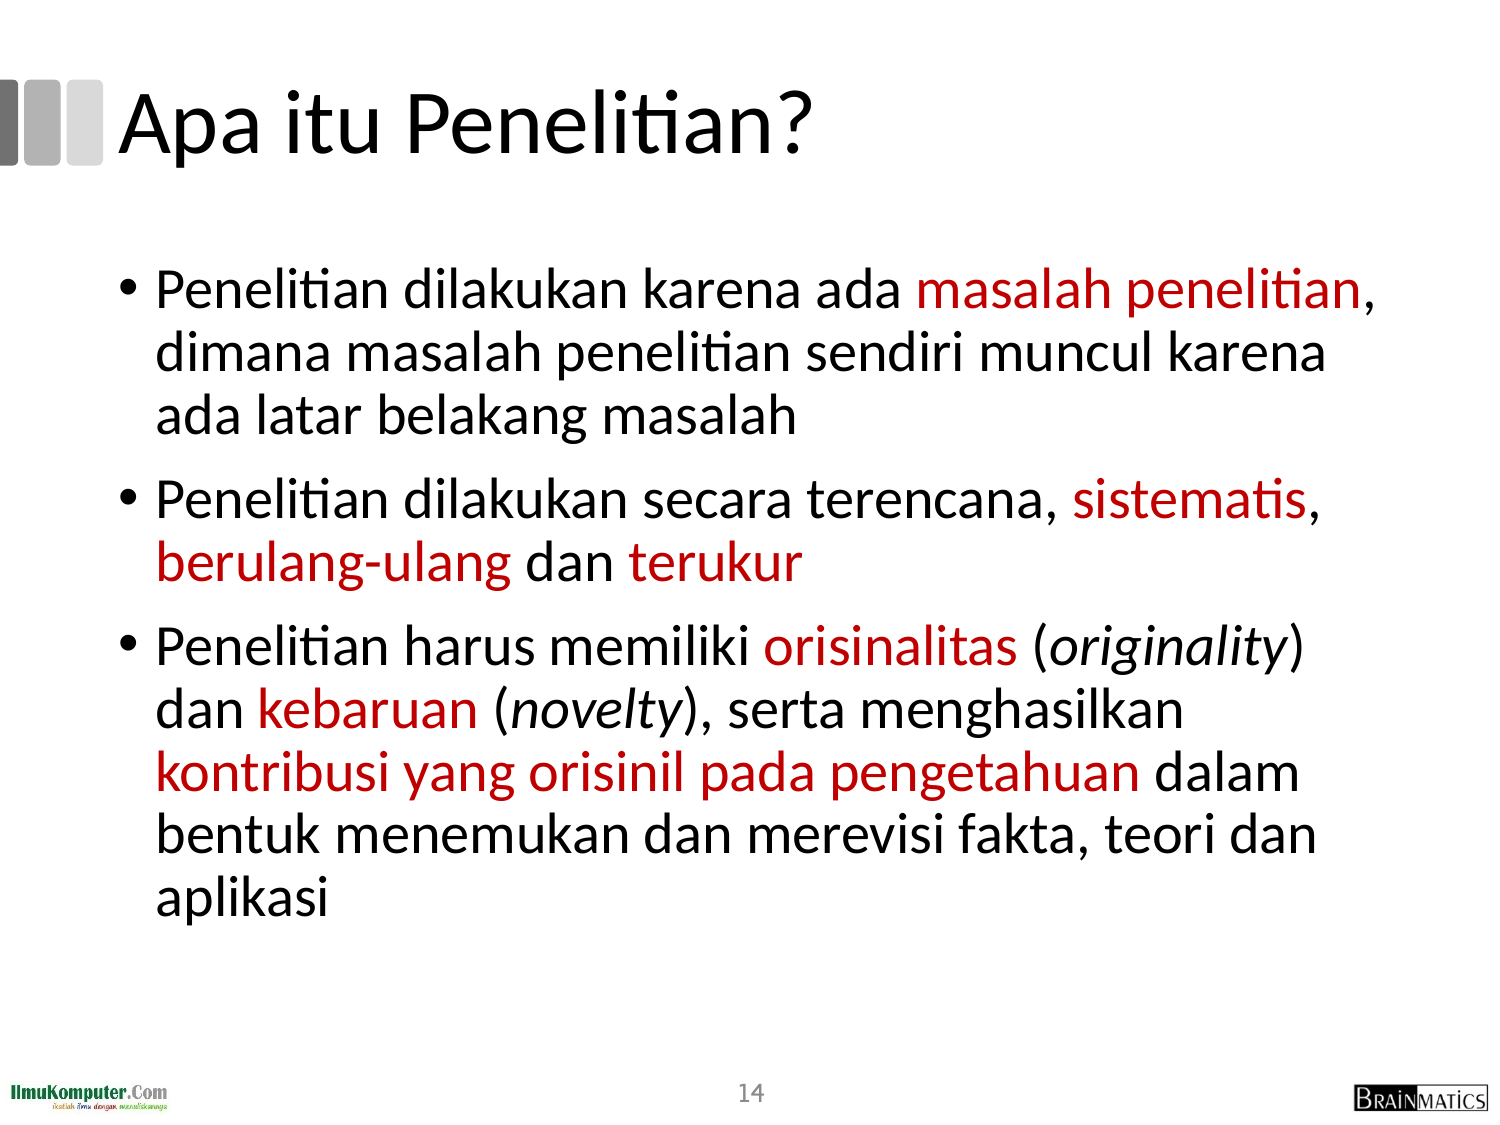

# Apa itu Penelitian?
Penelitian dilakukan karena ada masalah penelitian, dimana masalah penelitian sendiri muncul karena ada latar belakang masalah
Penelitian dilakukan secara terencana, sistematis, berulang-ulang dan terukur
Penelitian harus memiliki orisinalitas (originality) dan kebaruan (novelty), serta menghasilkan kontribusi yang orisinil pada pengetahuan dalam bentuk menemukan dan merevisi fakta, teori dan aplikasi

14